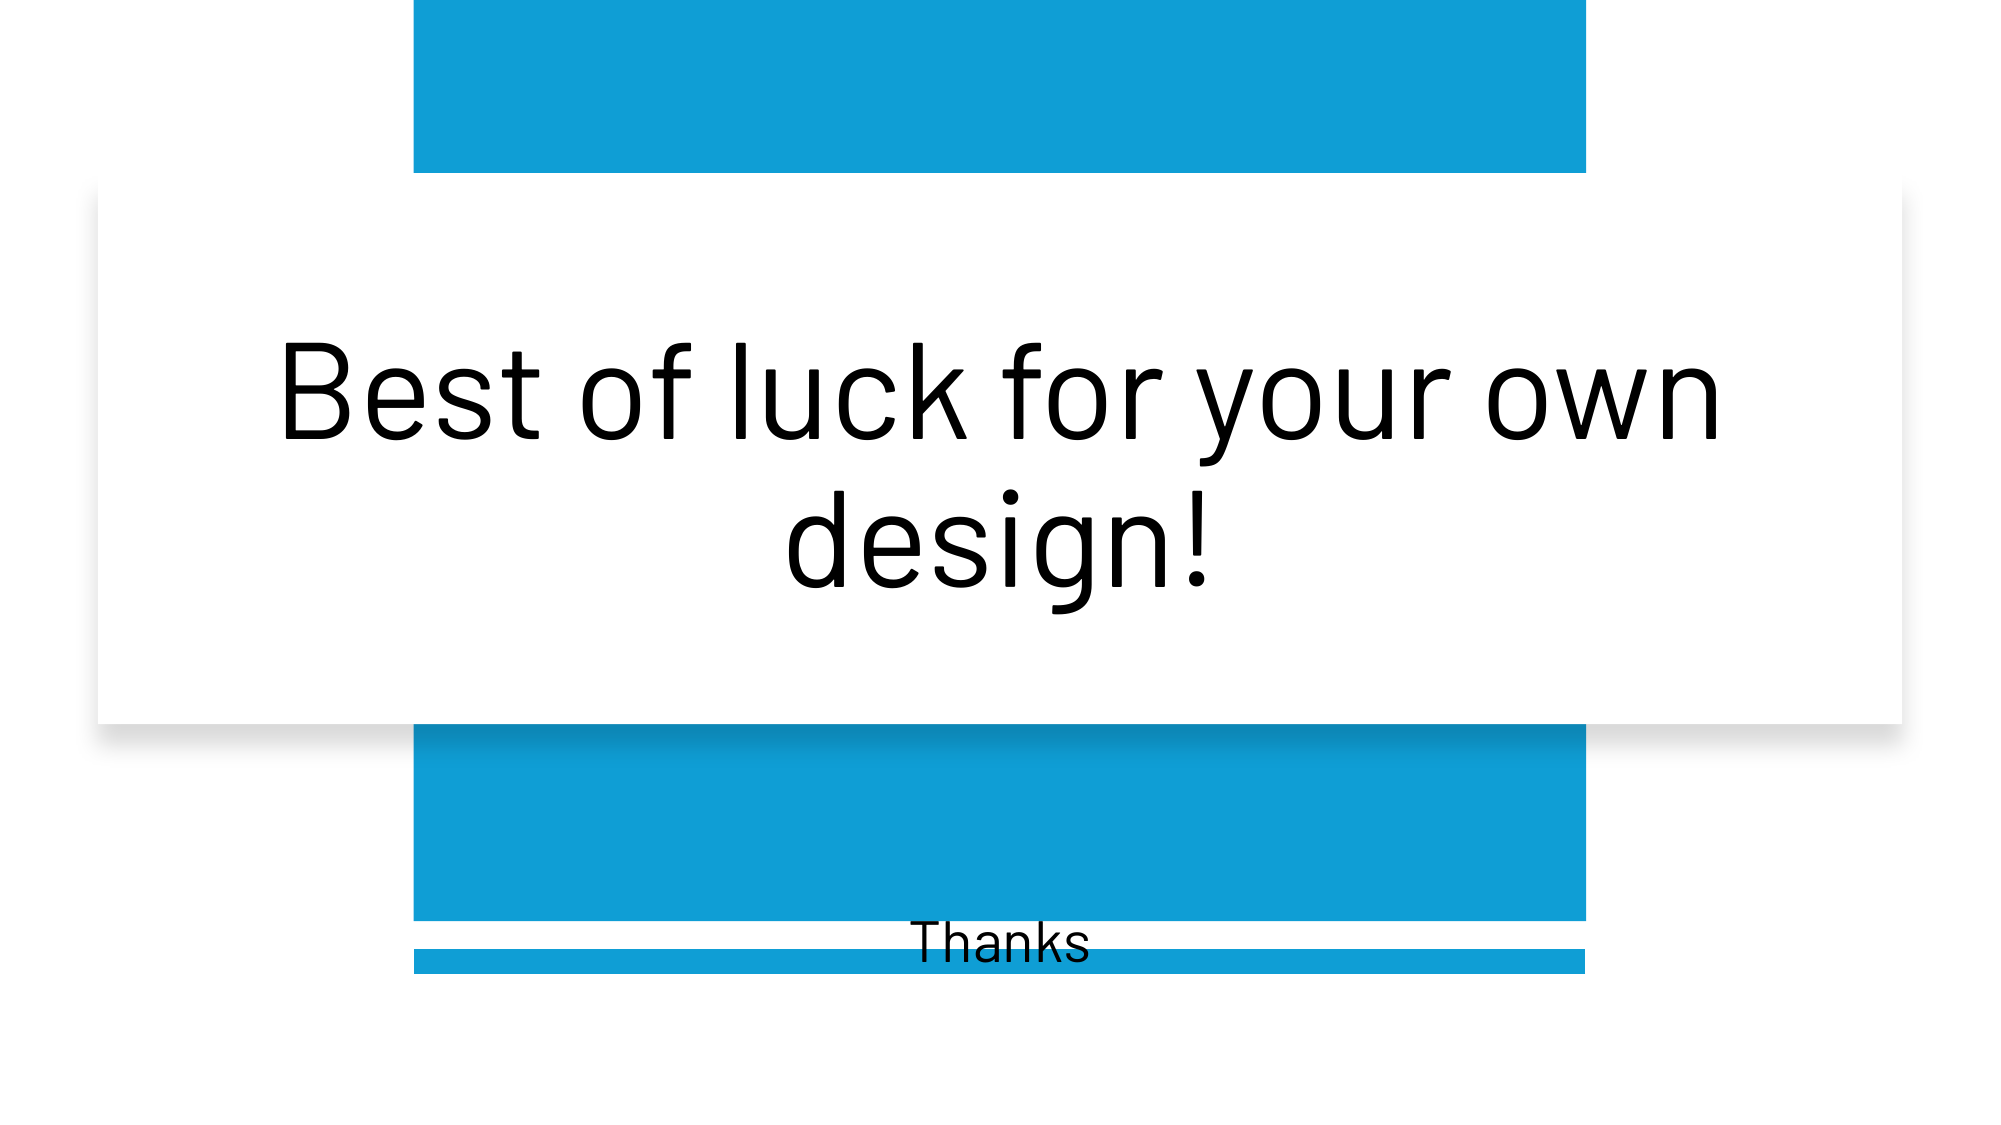

# Best of luck for your own design!
Thanks